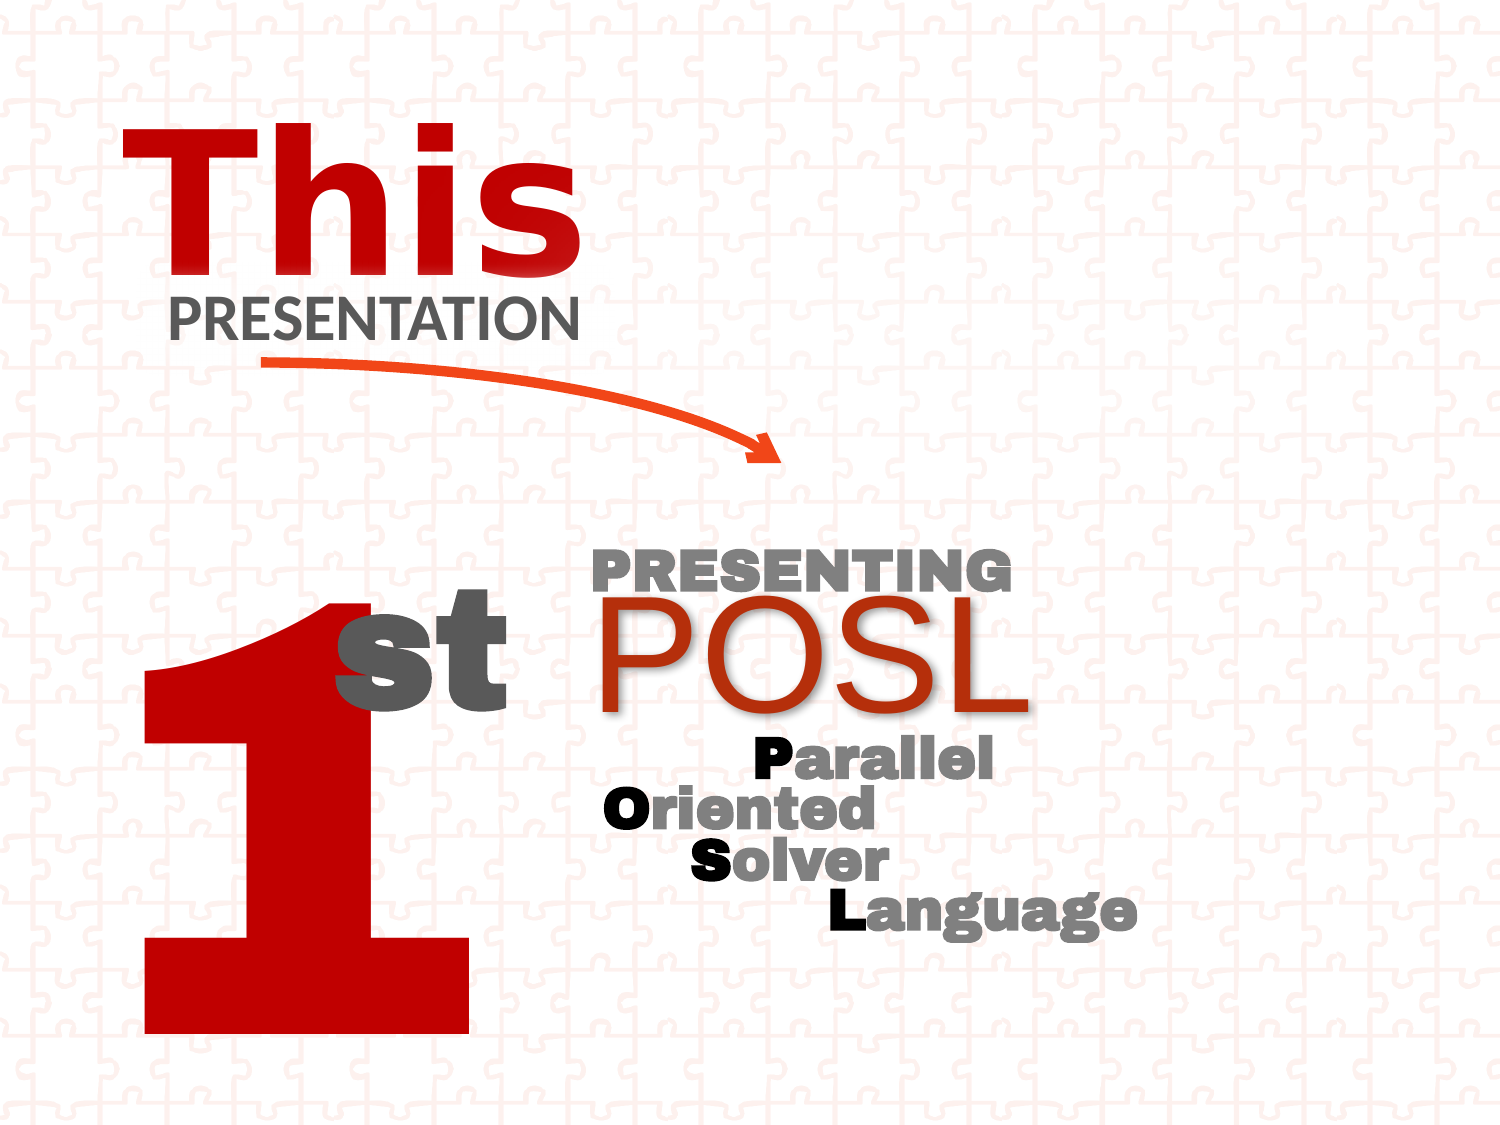

This
PRESENTATION

1
PRESENTING
st
POSL
Parallel
Oriented
Solver
Language